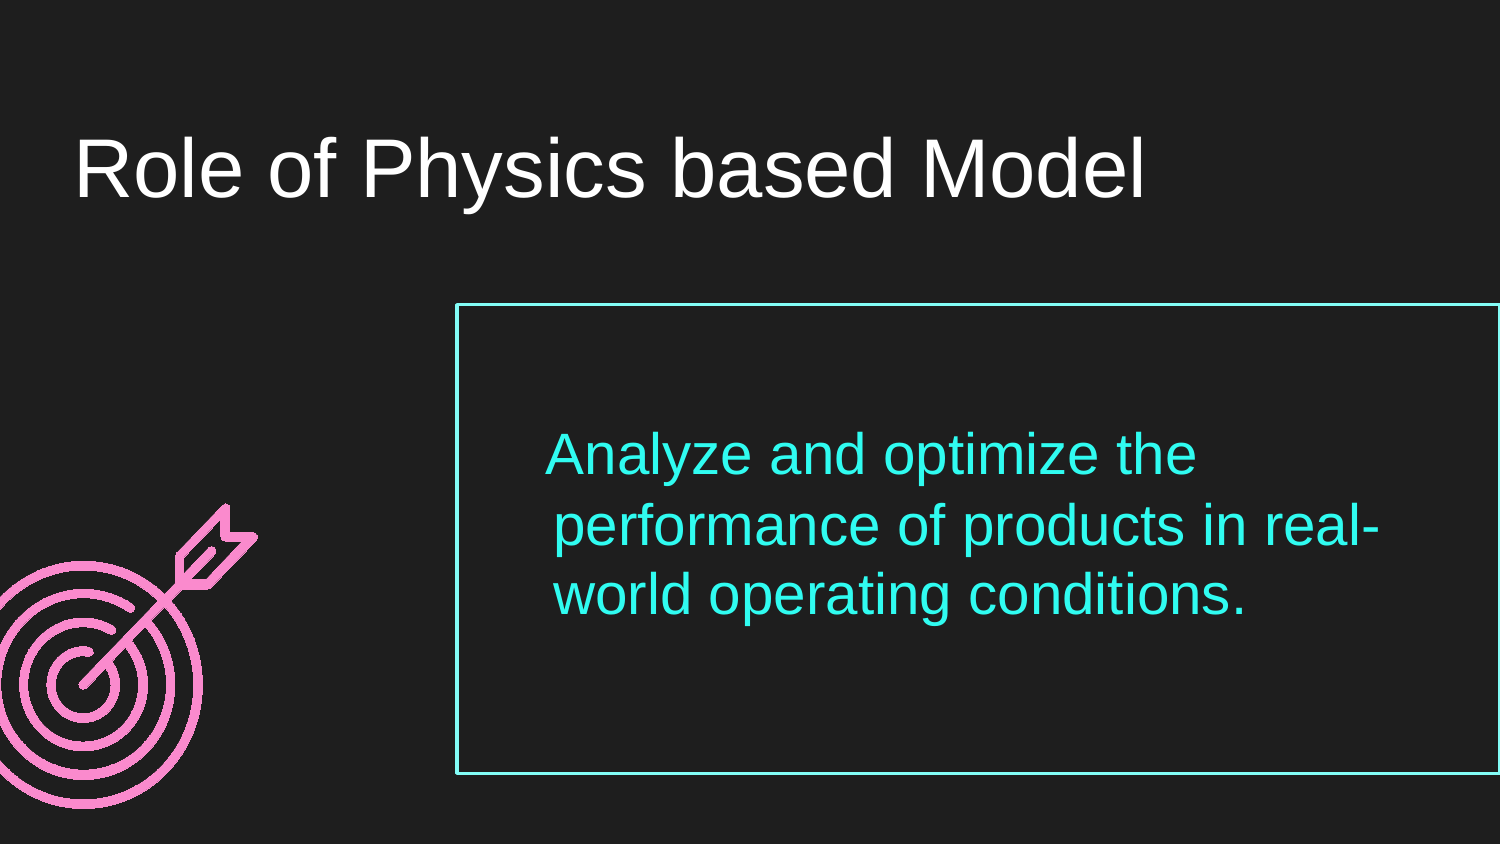

# Role of Physics based Model

   Analyze and optimize the performance of products in real-world operating conditions.